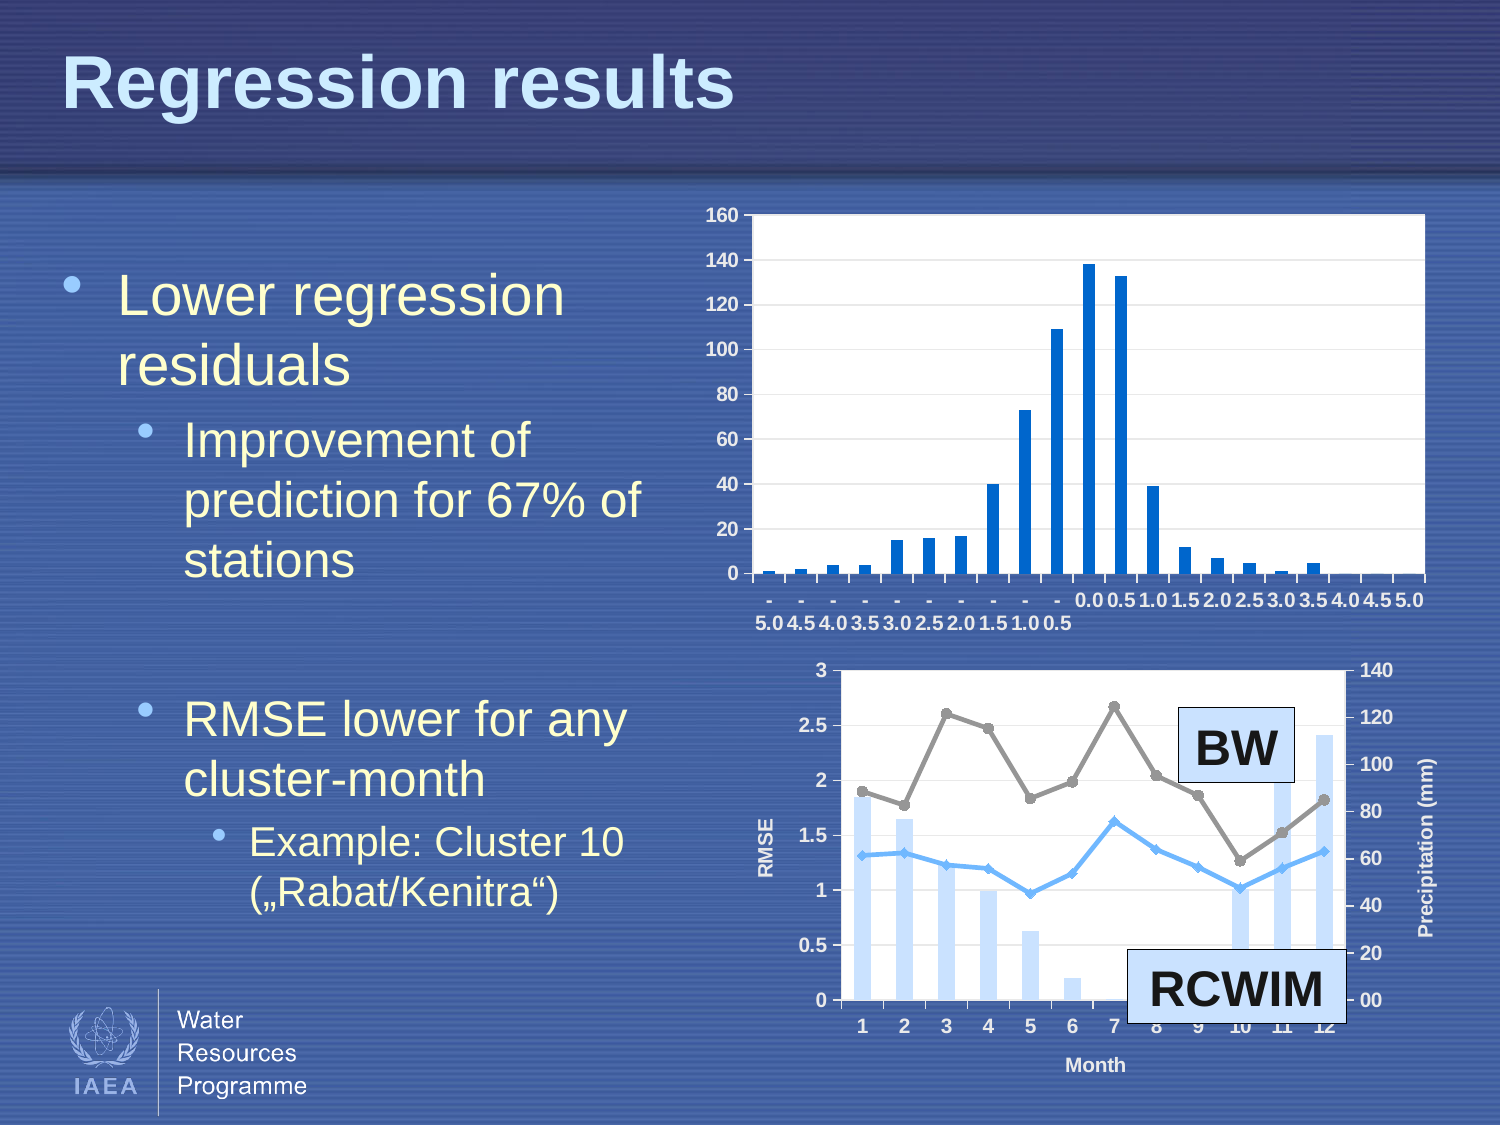

# Regression results

### Chart

| Category |  |
|---|---|
| -5 | 1.0 |
| -4.5 | 2.0 |
| -4 | 4.0 |
| -3.5 | 4.0 |
| -3 | 15.0 |
| -2.5 | 16.0 |
| -2 | 17.0 |
| -1.5 | 40.0 |
| -1 | 73.0 |
| -0.5 | 109.0 |
| 0 | 138.0 |
| 0.5 | 133.0 |
| 1 | 39.0 |
| 1.5 | 12.0 |
| 2 | 7.0 |
| 2.5 | 5.0 |
| 3 | 1.0 |
| 3.5 | 5.0 |
| 4 | 0.0 |
| 4.5 | 0.0 |
| 5 | 0.0 |
Lower regression residuals
Improvement of prediction for 67% of stations

RMSE lower for any cluster-month
Example: Cluster 10 („Rabat/Kenitra“)

### Chart

| Category |  |  |  |
|---|---|---|---|
| 1 | 86.1 | 1.31633591952044 | 1.89879474769895 |
| 2 | 76.8 | 1.33983814090873 | 1.77350613893771 |
| 3 | 57.3 | 1.22983133862846 | 2.6052102331979 |
| 4 | 46.3 | 1.19730035132973 | 2.47201362631491 |
| 5 | 29.1 | 0.968158665597744 | 1.83440486227086 |
| 6 | 9.4 | 1.15226725685476 | 1.98499658514122 |
| 7 | 0.3 | 1.62842560293885 | 2.67033103719258 |
| 8 | 4.3 | 1.37032049874651 | 2.0419431238752 |
| 9 | 10.1 | 1.21002778941336 | 1.86196310571632 |
| 10 | 47.3 | 1.01753783649935 | 1.26672212796925 |
| 11 | 96.3 | 1.20049904051518 | 1.52221012917611 |
| 12 | 112.4 | 1.35488743964033 | 1.82164197552029 |
BW
RCWIM